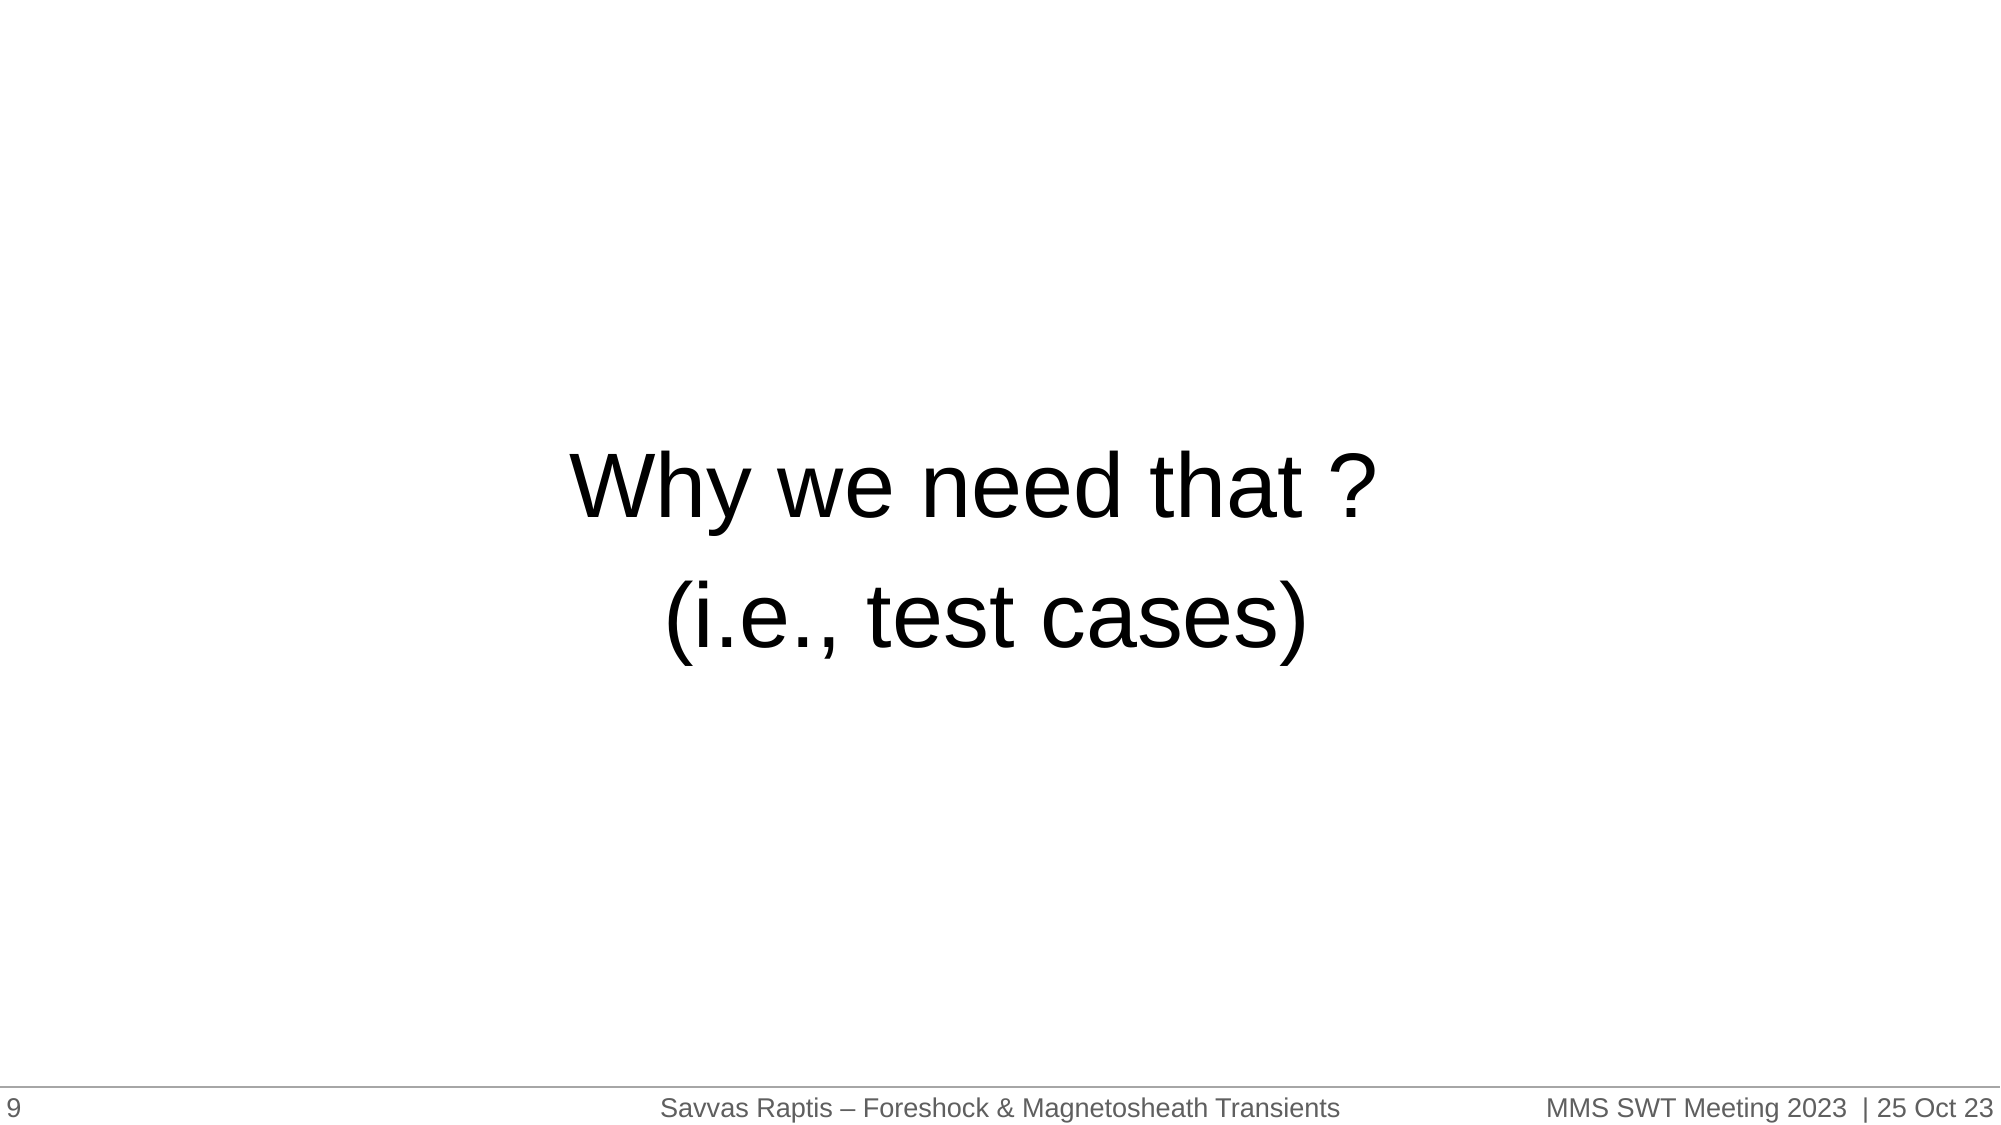

Why we need that ?
(i.e., test cases)